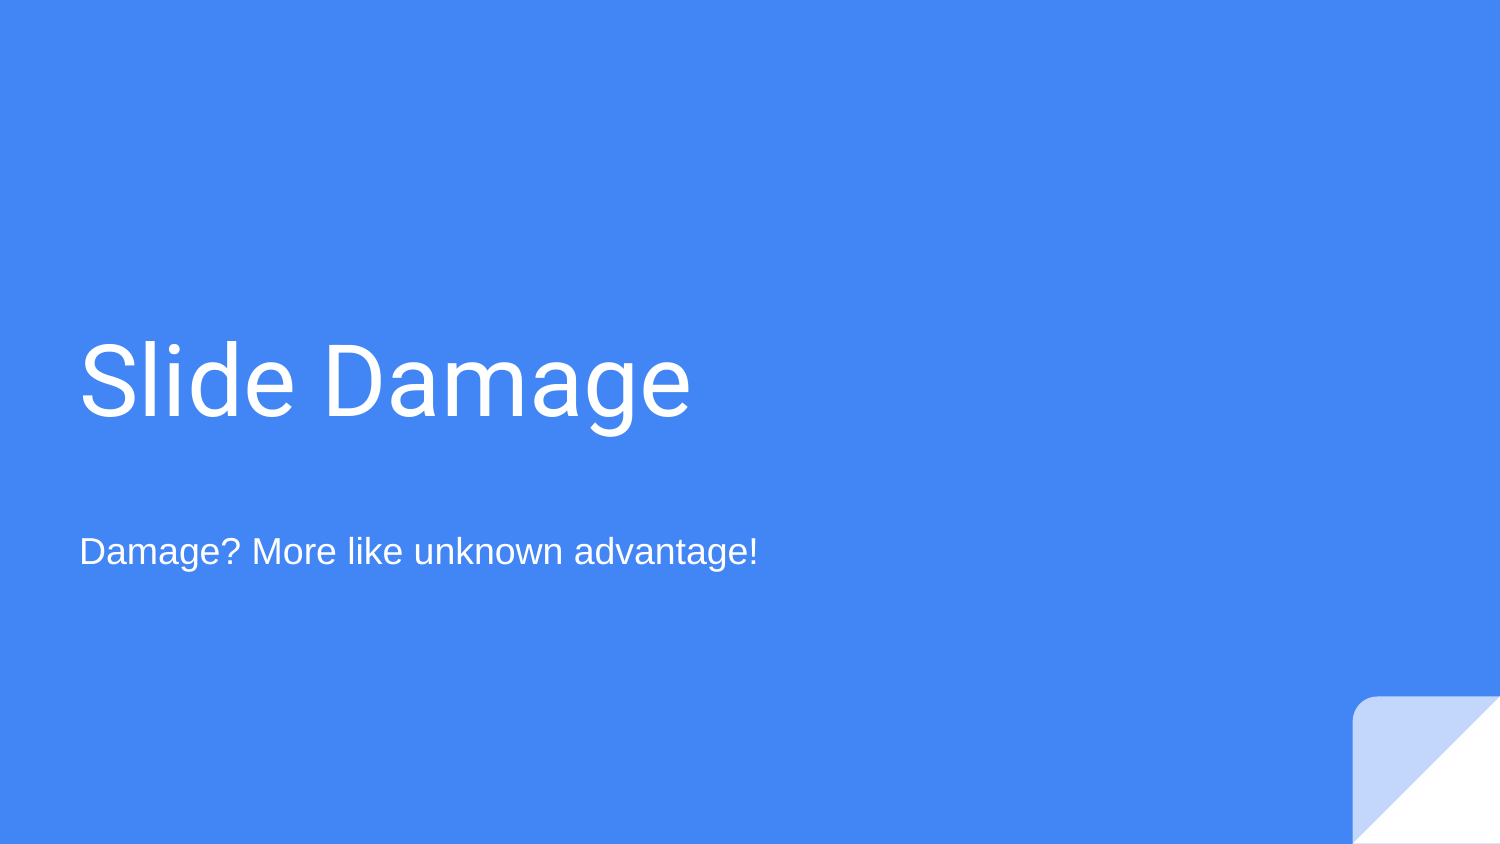

# Slide Damage
Damage? More like unknown advantage!